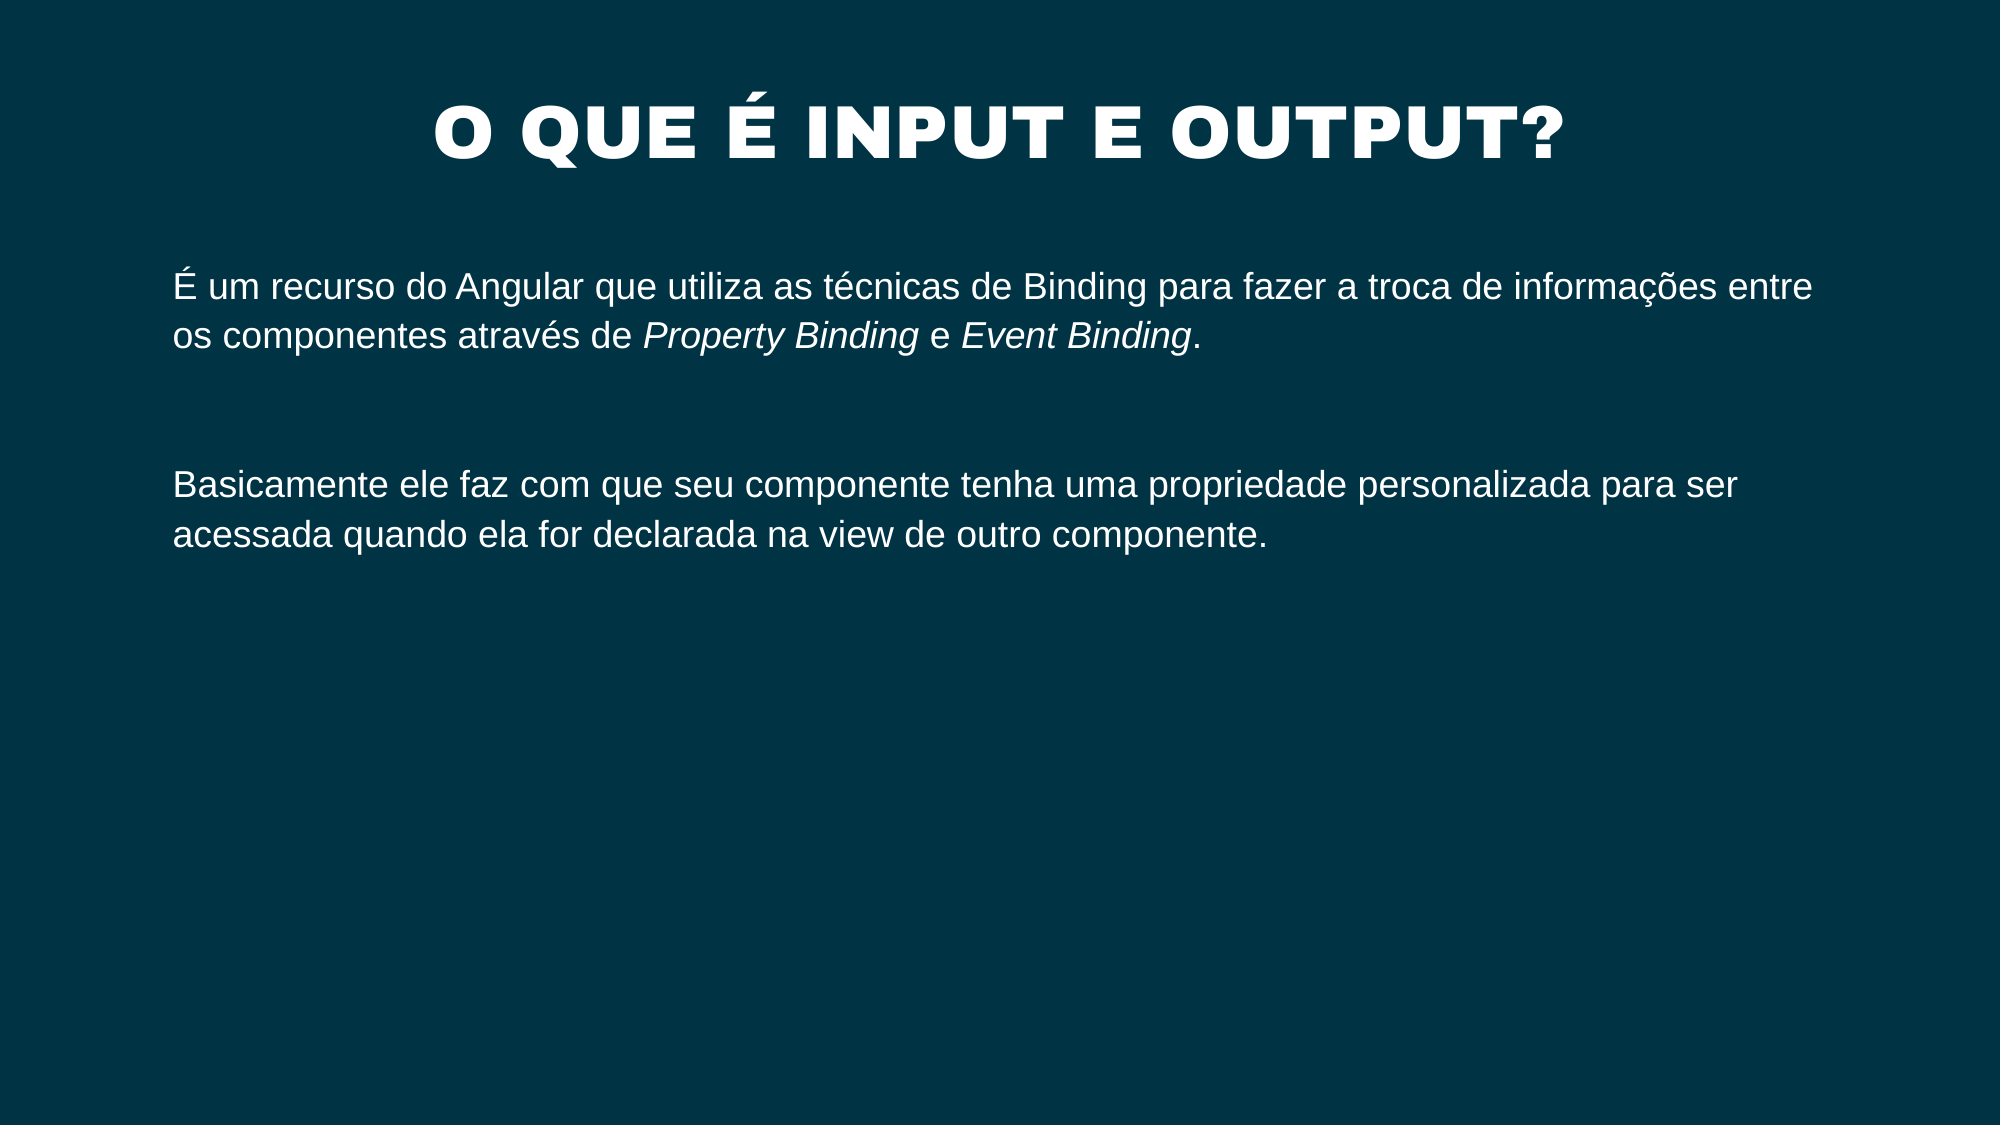

# O que é Input e Output?
É um recurso do Angular que utiliza as técnicas de Binding para fazer a troca de informações entre os componentes através de Property Binding e Event Binding.

Basicamente ele faz com que seu componente tenha uma propriedade personalizada para ser acessada quando ela for declarada na view de outro componente.